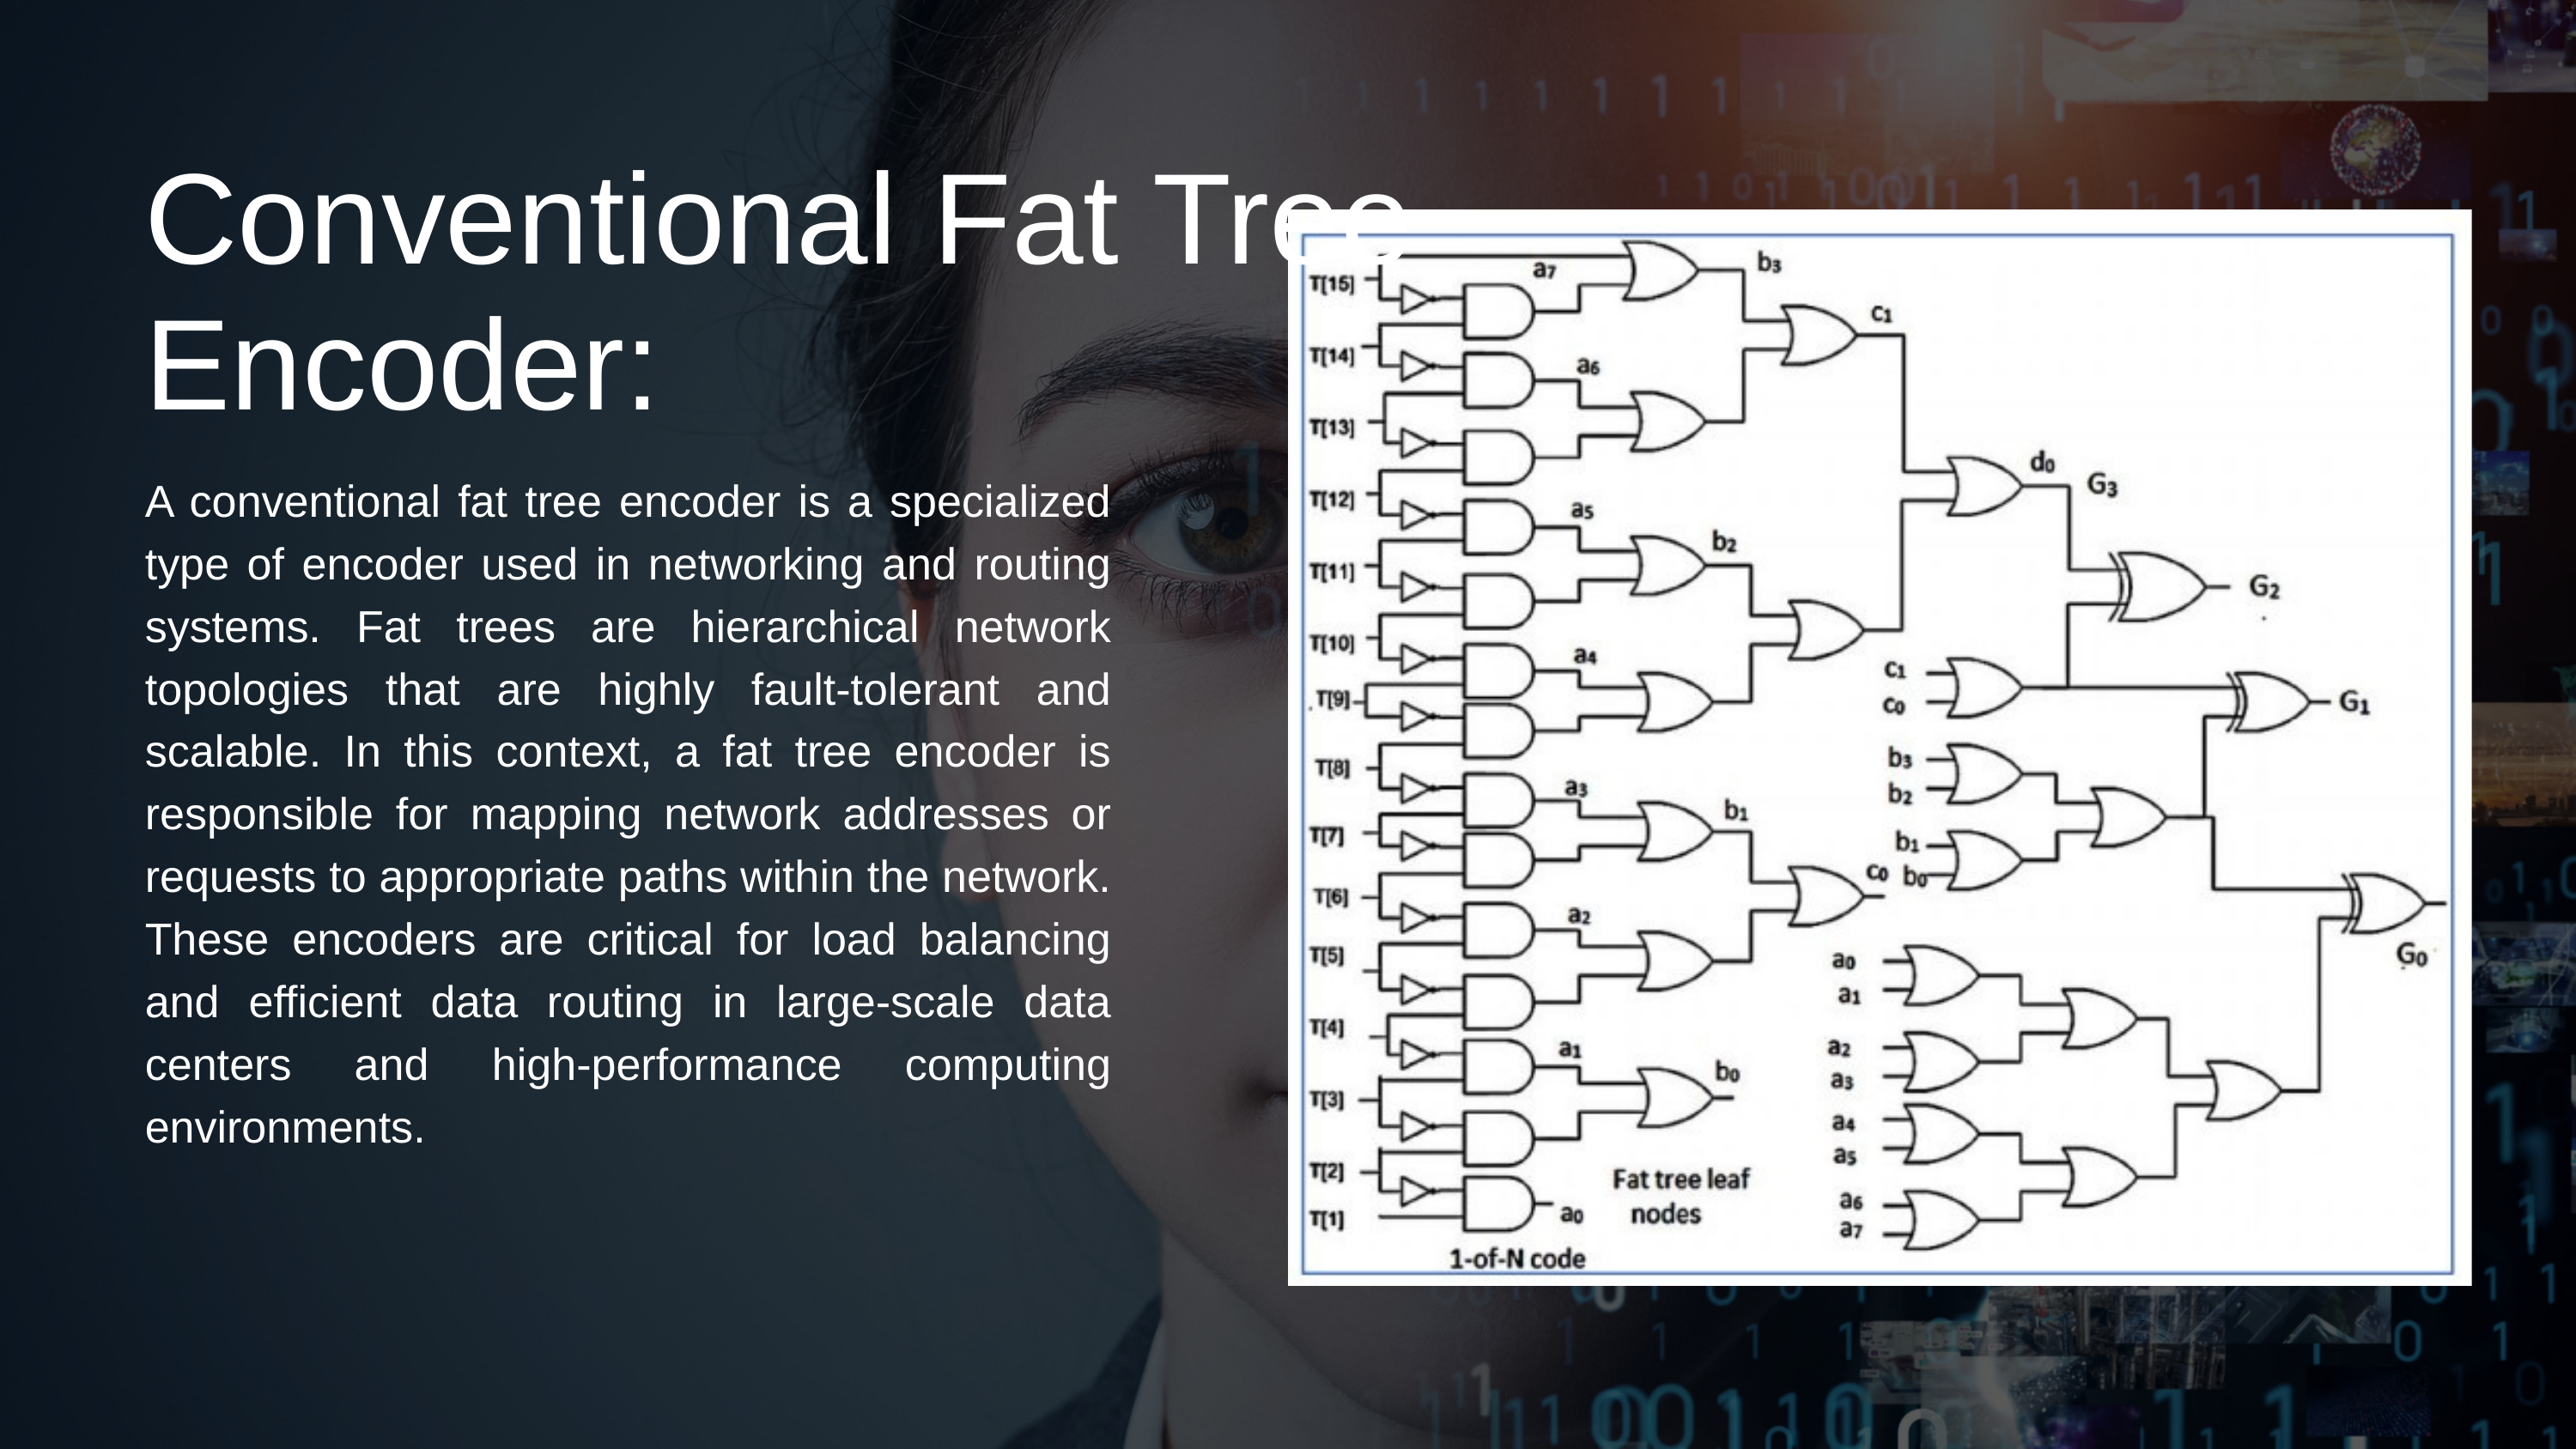

Conventional Fat Tree Encoder:

A conventional fat tree encoder is a specialized type of encoder used in networking and routing systems. Fat trees are hierarchical network topologies that are highly fault-tolerant and scalable. In this context, a fat tree encoder is responsible for mapping network addresses or requests to appropriate paths within the network. These encoders are critical for load balancing and efficient data routing in large-scale data centers and high-performance computing environments.